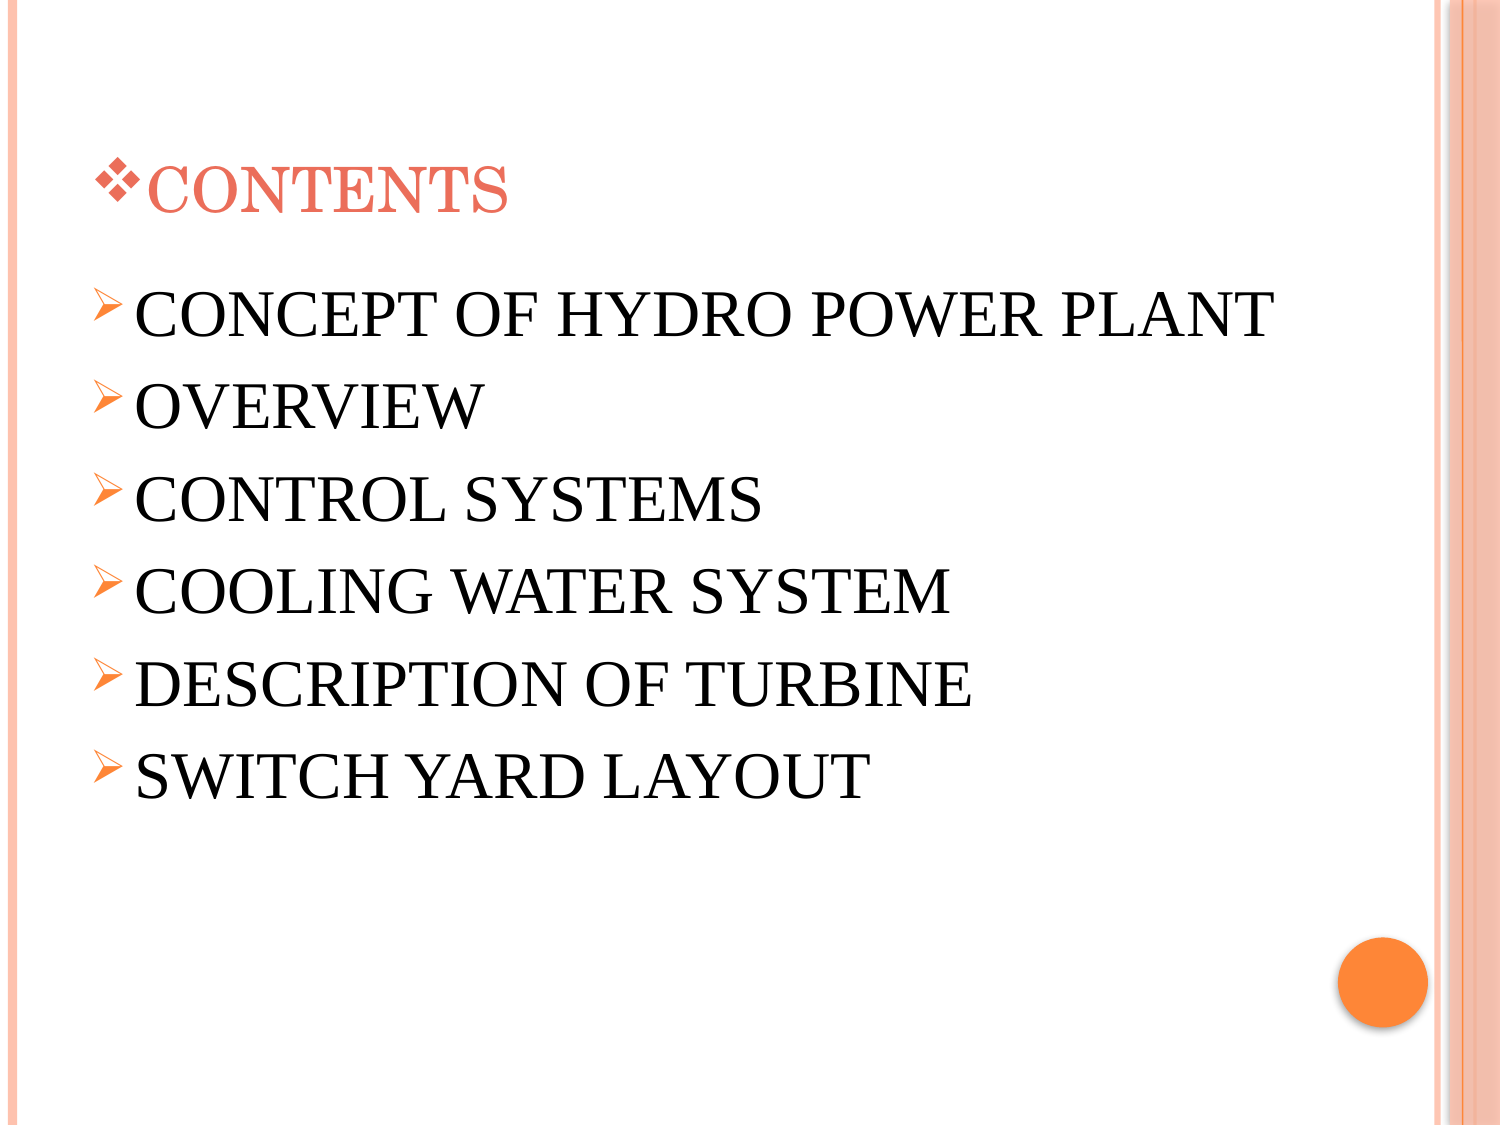

# CONTENTS
CONCEPT OF HYDRO POWER PLANT
OVERVIEW
CONTROL SYSTEMS
COOLING WATER SYSTEM
DESCRIPTION OF TURBINE
SWITCH YARD LAYOUT